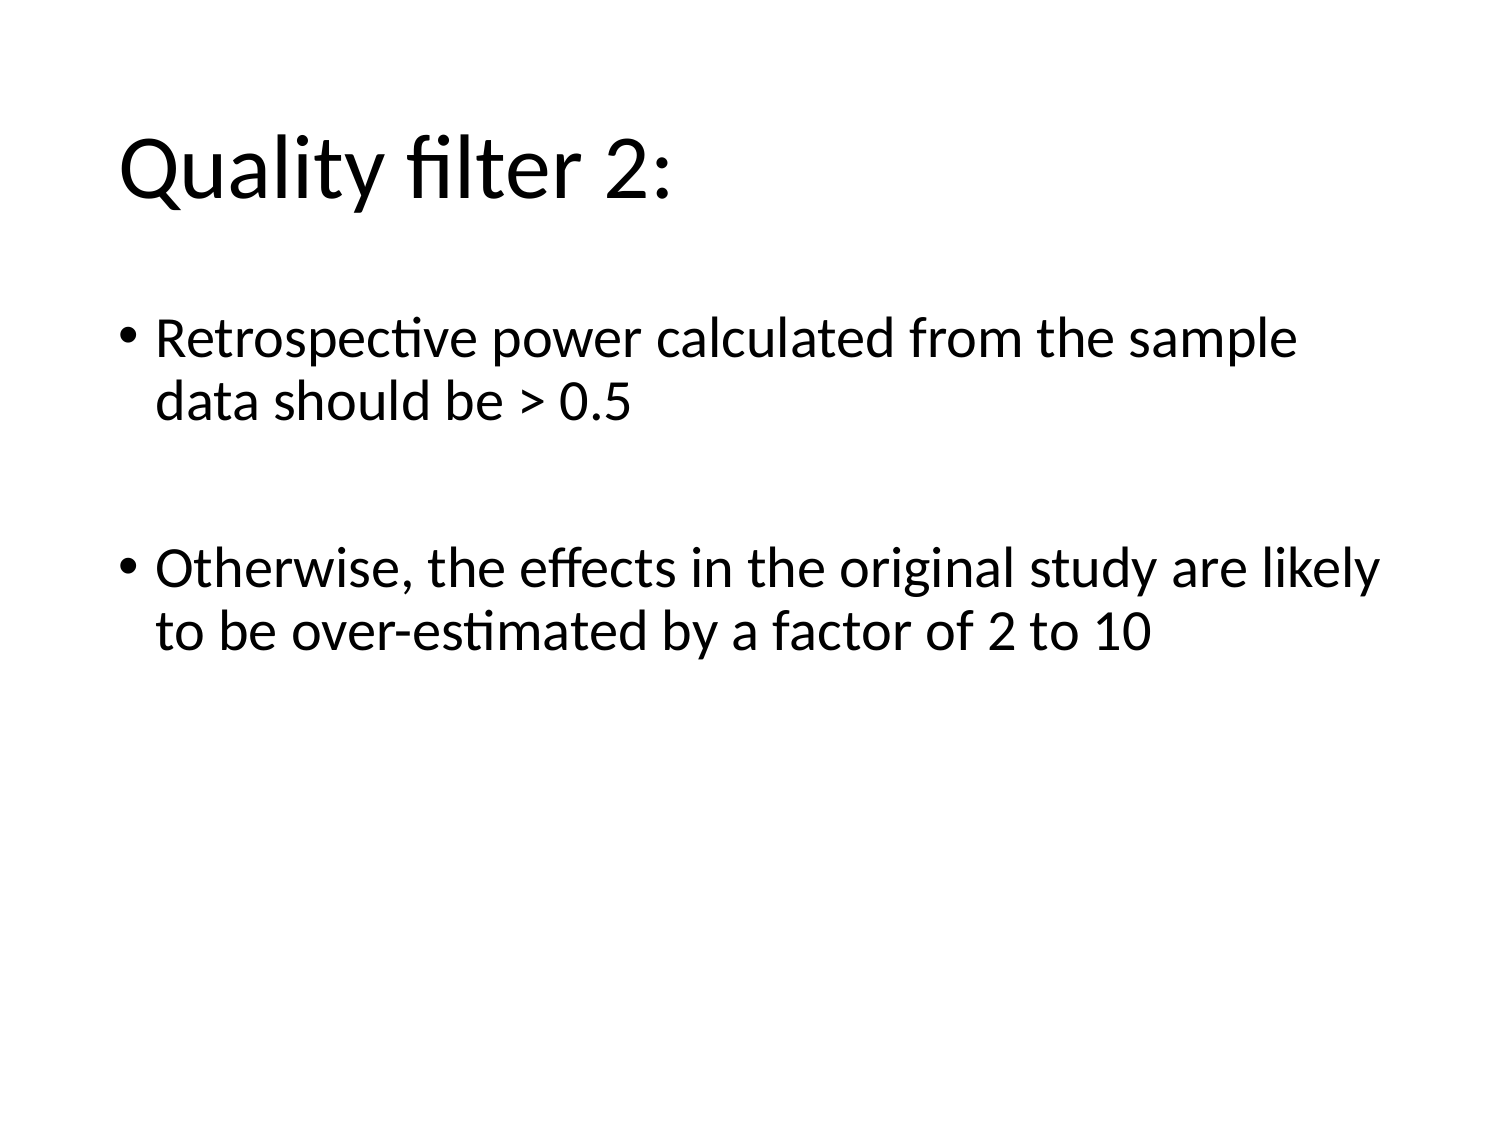

# Quality filter 2:
Retrospective power calculated from the sample data should be > 0.5

Otherwise, the effects in the original study are likely to be over-estimated by a factor of 2 to 10